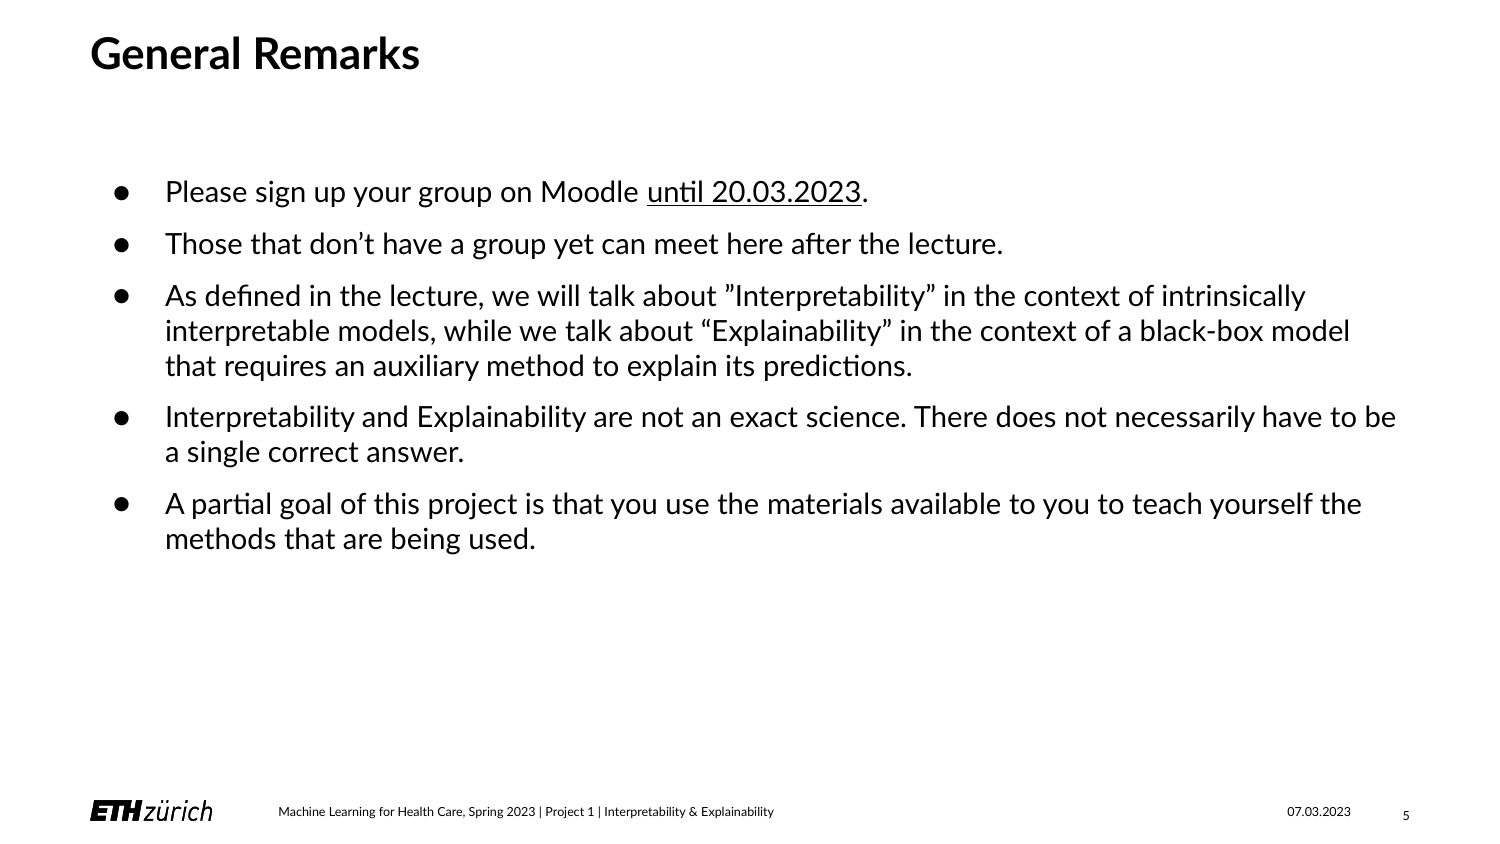

# General Remarks
Please sign up your group on Moodle until 20.03.2023.
Those that don’t have a group yet can meet here after the lecture.
As defined in the lecture, we will talk about ”Interpretability” in the context of intrinsically interpretable models, while we talk about “Explainability” in the context of a black-box model that requires an auxiliary method to explain its predictions.
Interpretability and Explainability are not an exact science. There does not necessarily have to be a single correct answer.
A partial goal of this project is that you use the materials available to you to teach yourself the methods that are being used.

5